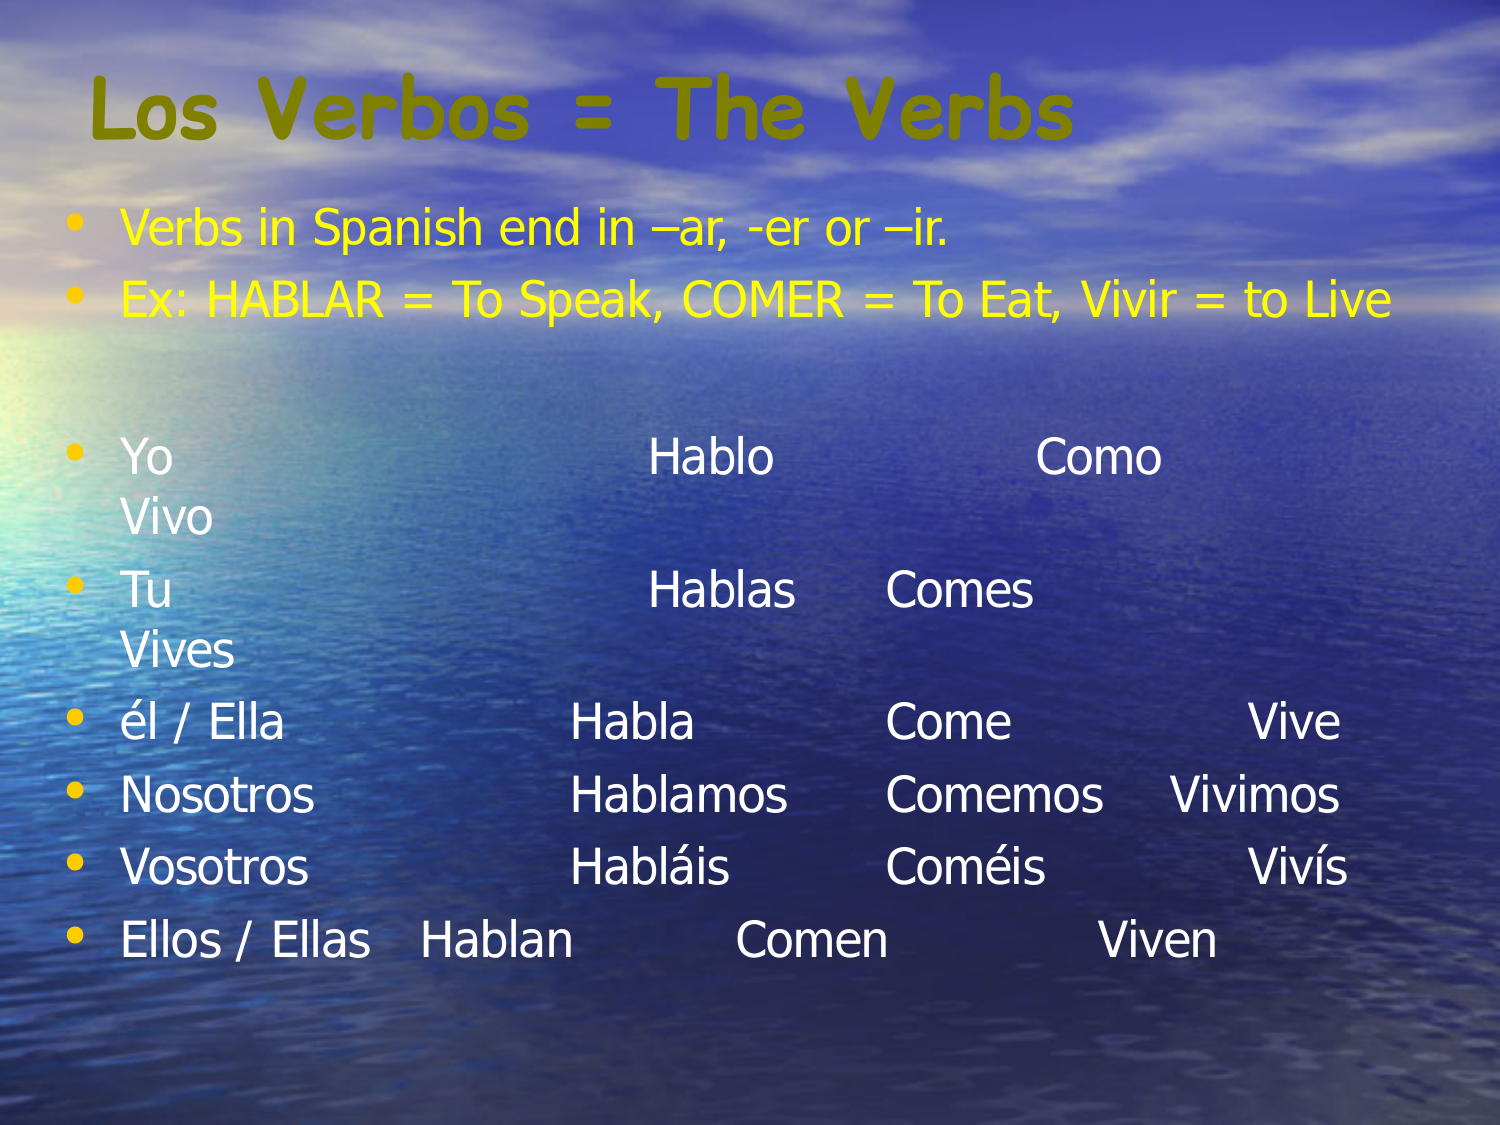

Los Verbos = The Verbs
Verbs in Spanish end in –ar, -er or –ir.
Ex: HABLAR = To Speak, COMER = To Eat, Vivir = to Live

Yo 			     Hablo		 Como		     Vivo
Tu 			     Hablas	 Comes		Vives
él / Ella		Habla		 Come		     Vive
Nosotros 		Hablamos	 Comemos	Vivimos
Vosotros 		Habláis	 Coméis	     Vivís
Ellos / Ellas	Hablan	 Comen	     Viven